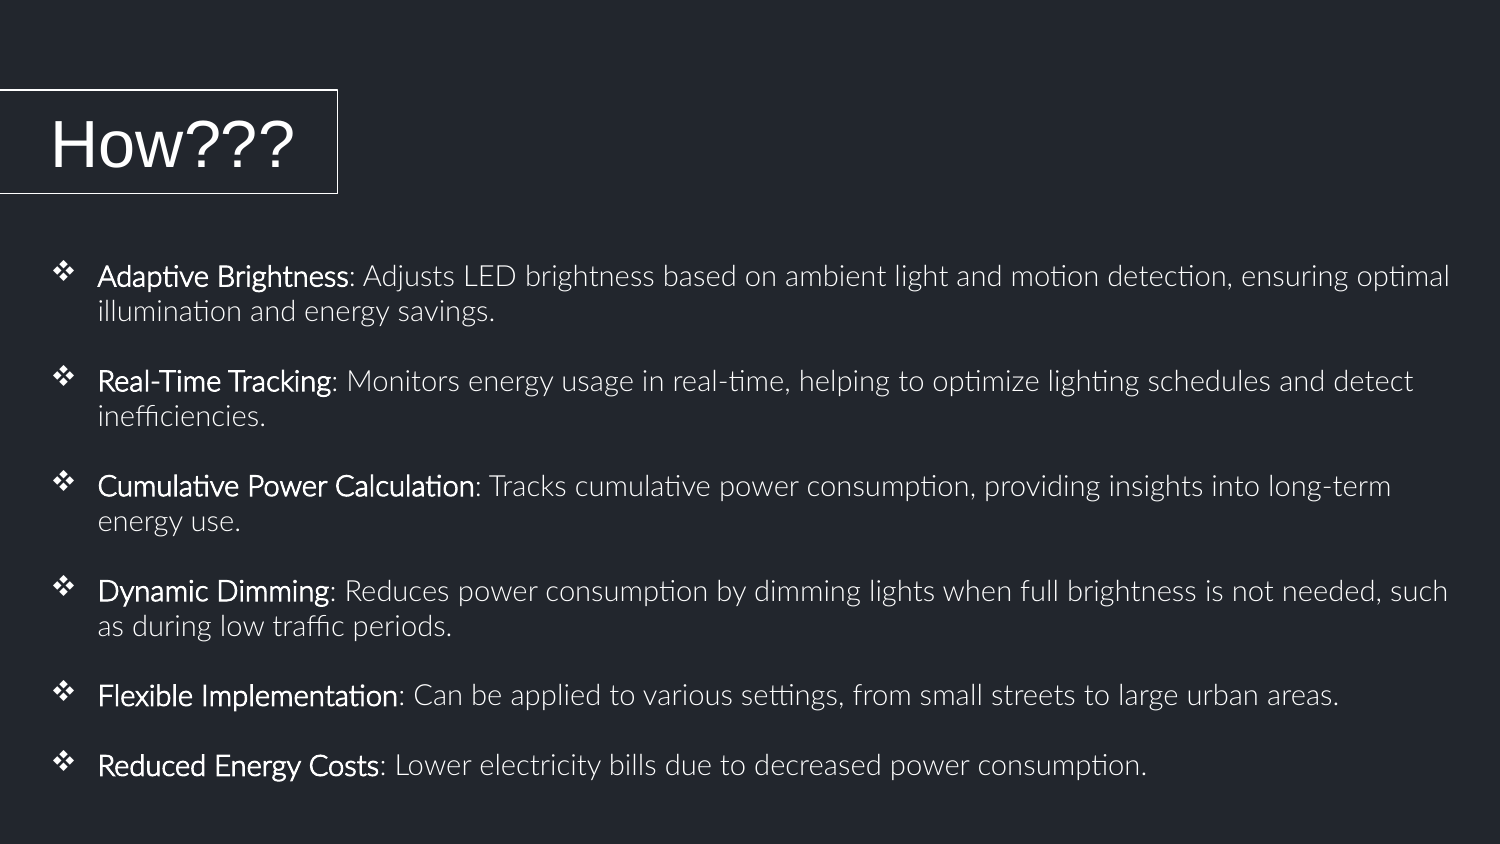

# How???
Adaptive Brightness: Adjusts LED brightness based on ambient light and motion detection, ensuring optimal illumination and energy savings.

Real-Time Tracking: Monitors energy usage in real-time, helping to optimize lighting schedules and detect inefficiencies.

Cumulative Power Calculation: Tracks cumulative power consumption, providing insights into long-term energy use.

Dynamic Dimming: Reduces power consumption by dimming lights when full brightness is not needed, such as during low traffic periods.

Flexible Implementation: Can be applied to various settings, from small streets to large urban areas.

Reduced Energy Costs: Lower electricity bills due to decreased power consumption.